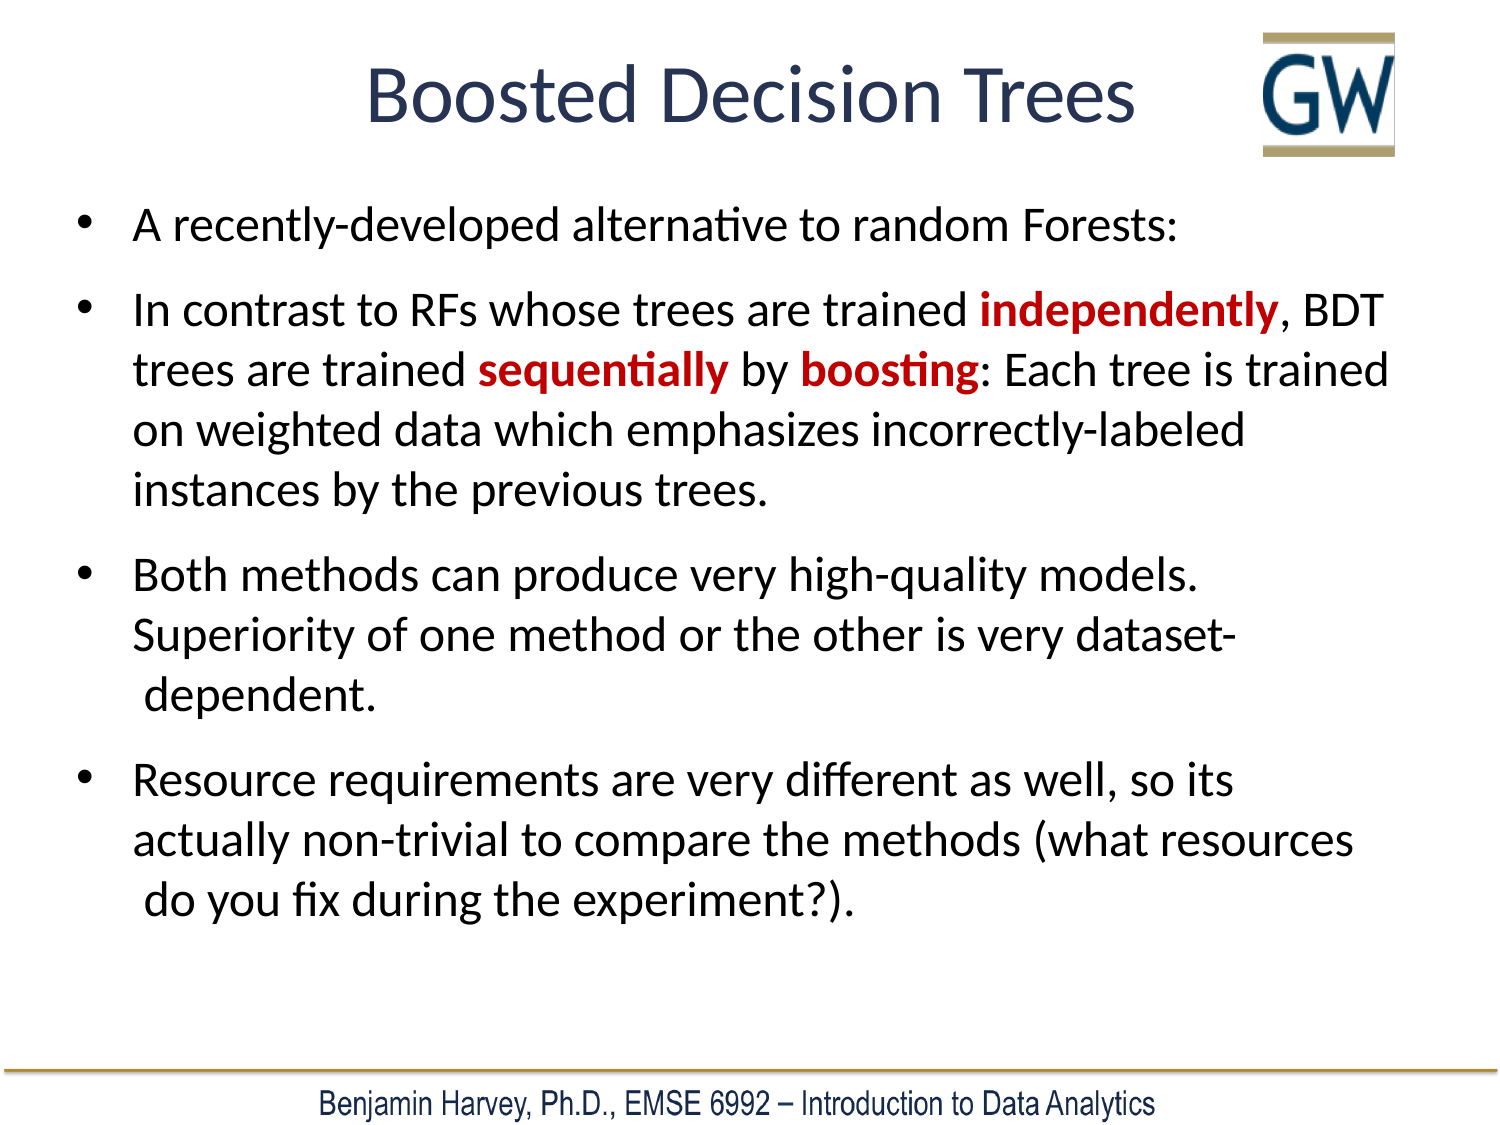

# Boosted Decision Trees
A recently-developed alternative to random Forests:
In contrast to RFs whose trees are trained independently, BDT  trees are trained sequentially by boosting: Each tree is trained  on weighted data which emphasizes incorrectly-labeled  instances by the previous trees.
Both methods can produce very high-quality models.  Superiority of one method or the other is very dataset-  dependent.
Resource requirements are very different as well, so its  actually non-trivial to compare the methods (what resources  do you fix during the experiment?).